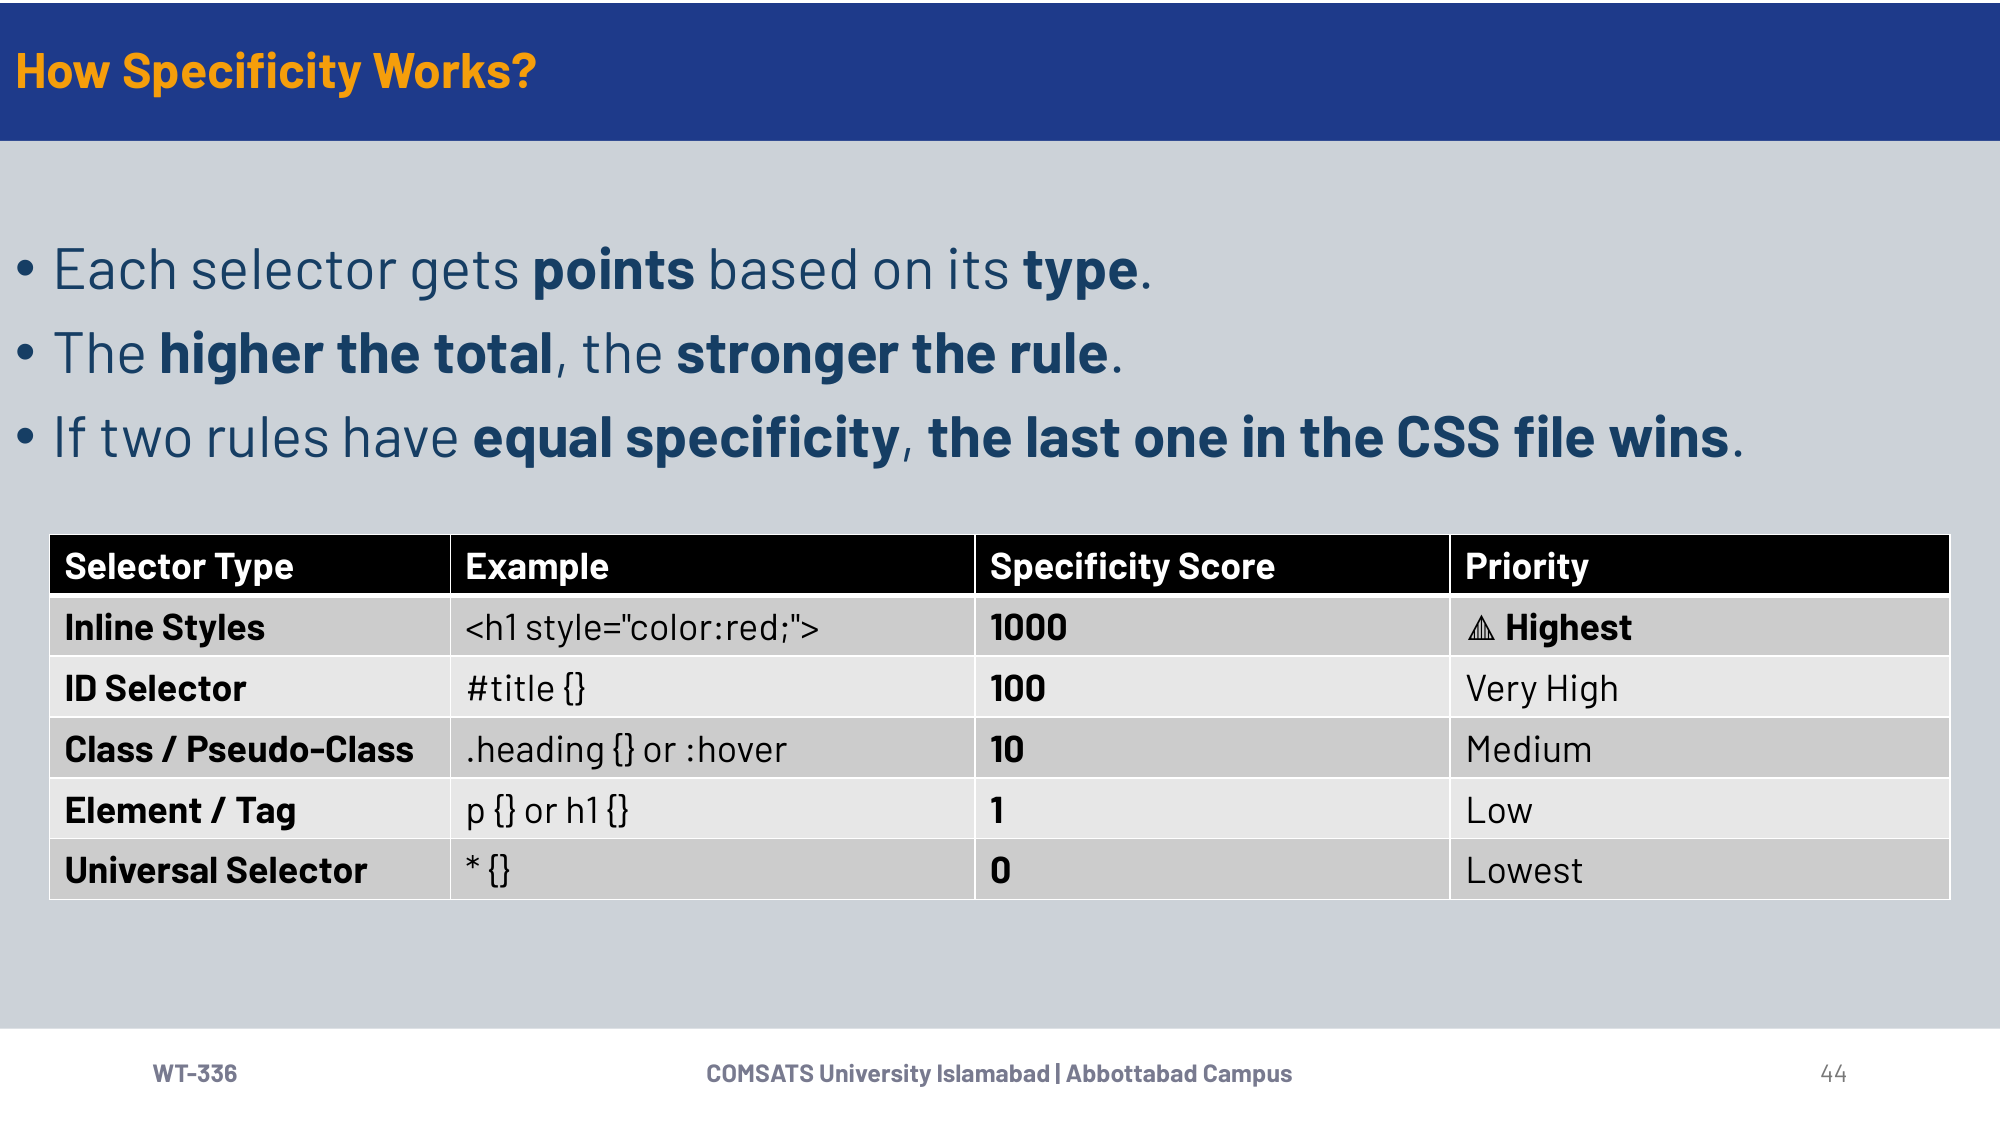

# How Specificity Works?

Each selector gets points based on its type.
The higher the total, the stronger the rule.
If two rules have equal specificity, the last one in the CSS file wins.

| Selector Type | Example | Specificity Score | Priority |
| --- | --- | --- | --- |
| Inline Styles | <h1 style="color:red;"> | 1000 | 🔺 Highest |
| ID Selector | #title {} | 100 | Very High |
| Class / Pseudo-Class | .heading {} or :hover | 10 | Medium |
| Element / Tag | p {} or h1 {} | 1 | Low |
| Universal Selector | \* {} | 0 | Lowest |
WT-336
COMSATS University Islamabad | Abbottabad Campus
44